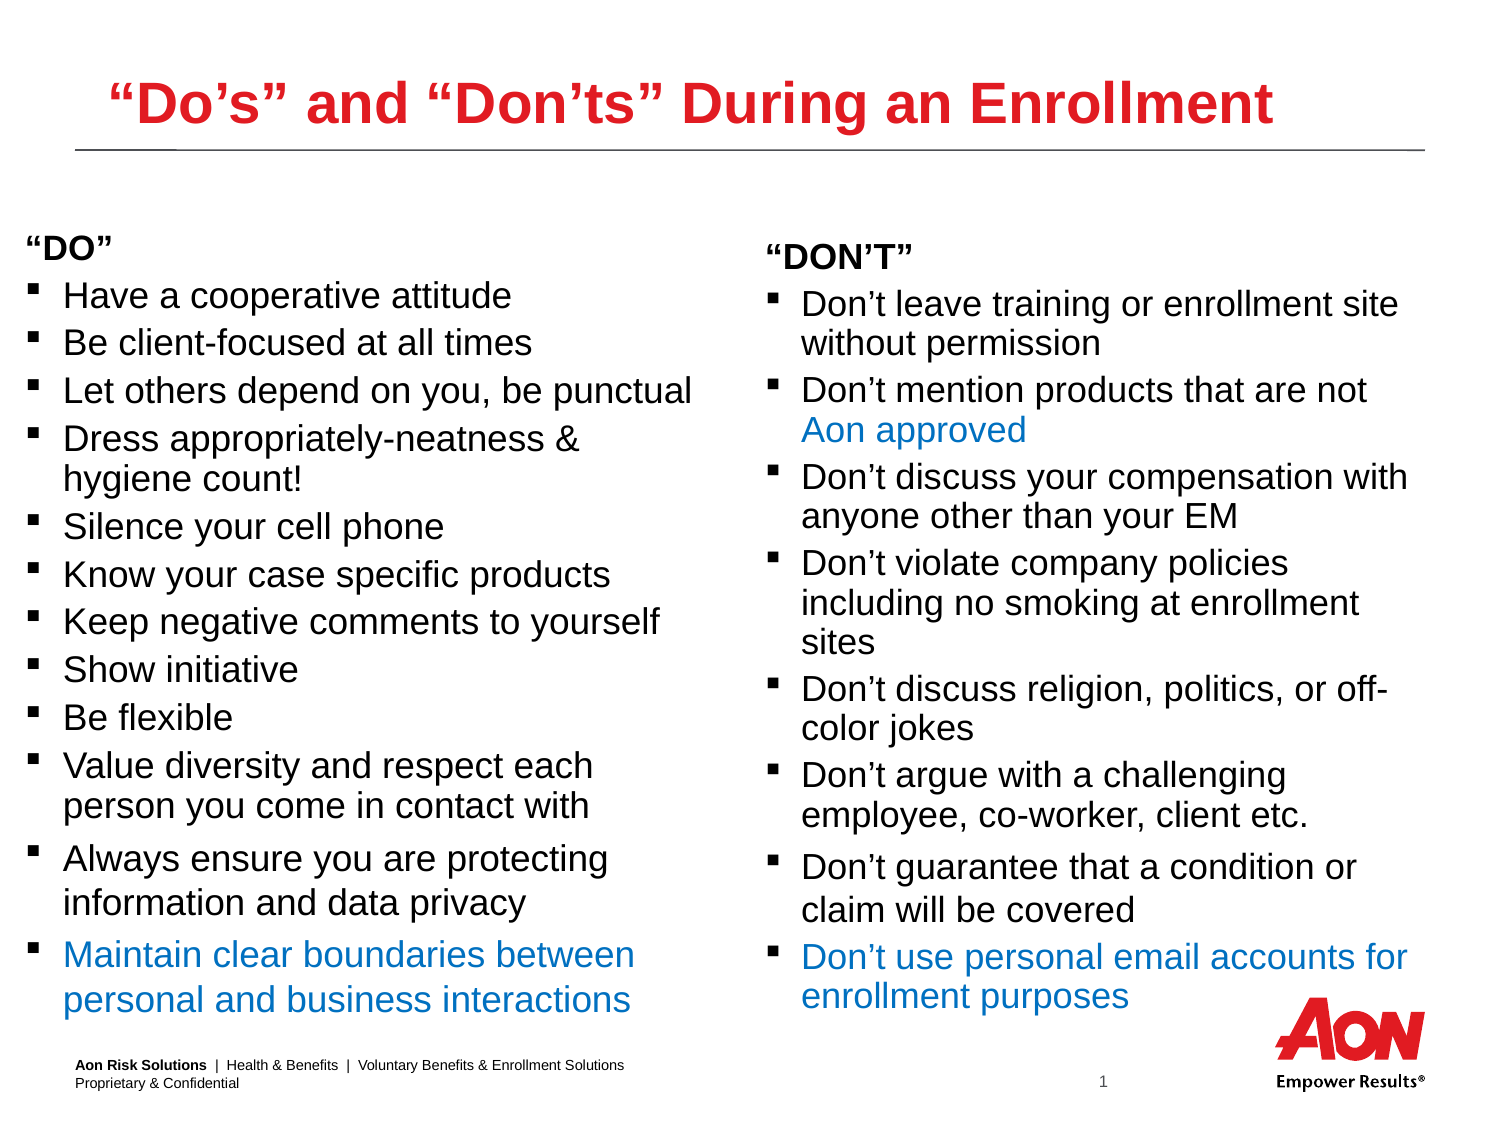

# “Do’s” and “Don’ts” During an Enrollment
“DO”
Have a cooperative attitude
Be client-focused at all times
Let others depend on you, be punctual
Dress appropriately-neatness & hygiene count!
Silence your cell phone
Know your case specific products
Keep negative comments to yourself
Show initiative
Be flexible
Value diversity and respect each person you come in contact with
Always ensure you are protecting information and data privacy
Maintain clear boundaries between personal and business interactions
“DON’T”
Don’t leave training or enrollment site without permission
Don’t mention products that are not Aon approved
Don’t discuss your compensation with anyone other than your EM
Don’t violate company policies including no smoking at enrollment sites
Don’t discuss religion, politics, or off-color jokes
Don’t argue with a challenging employee, co-worker, client etc.
Don’t guarantee that a condition or claim will be covered
Don’t use personal email accounts for enrollment purposes